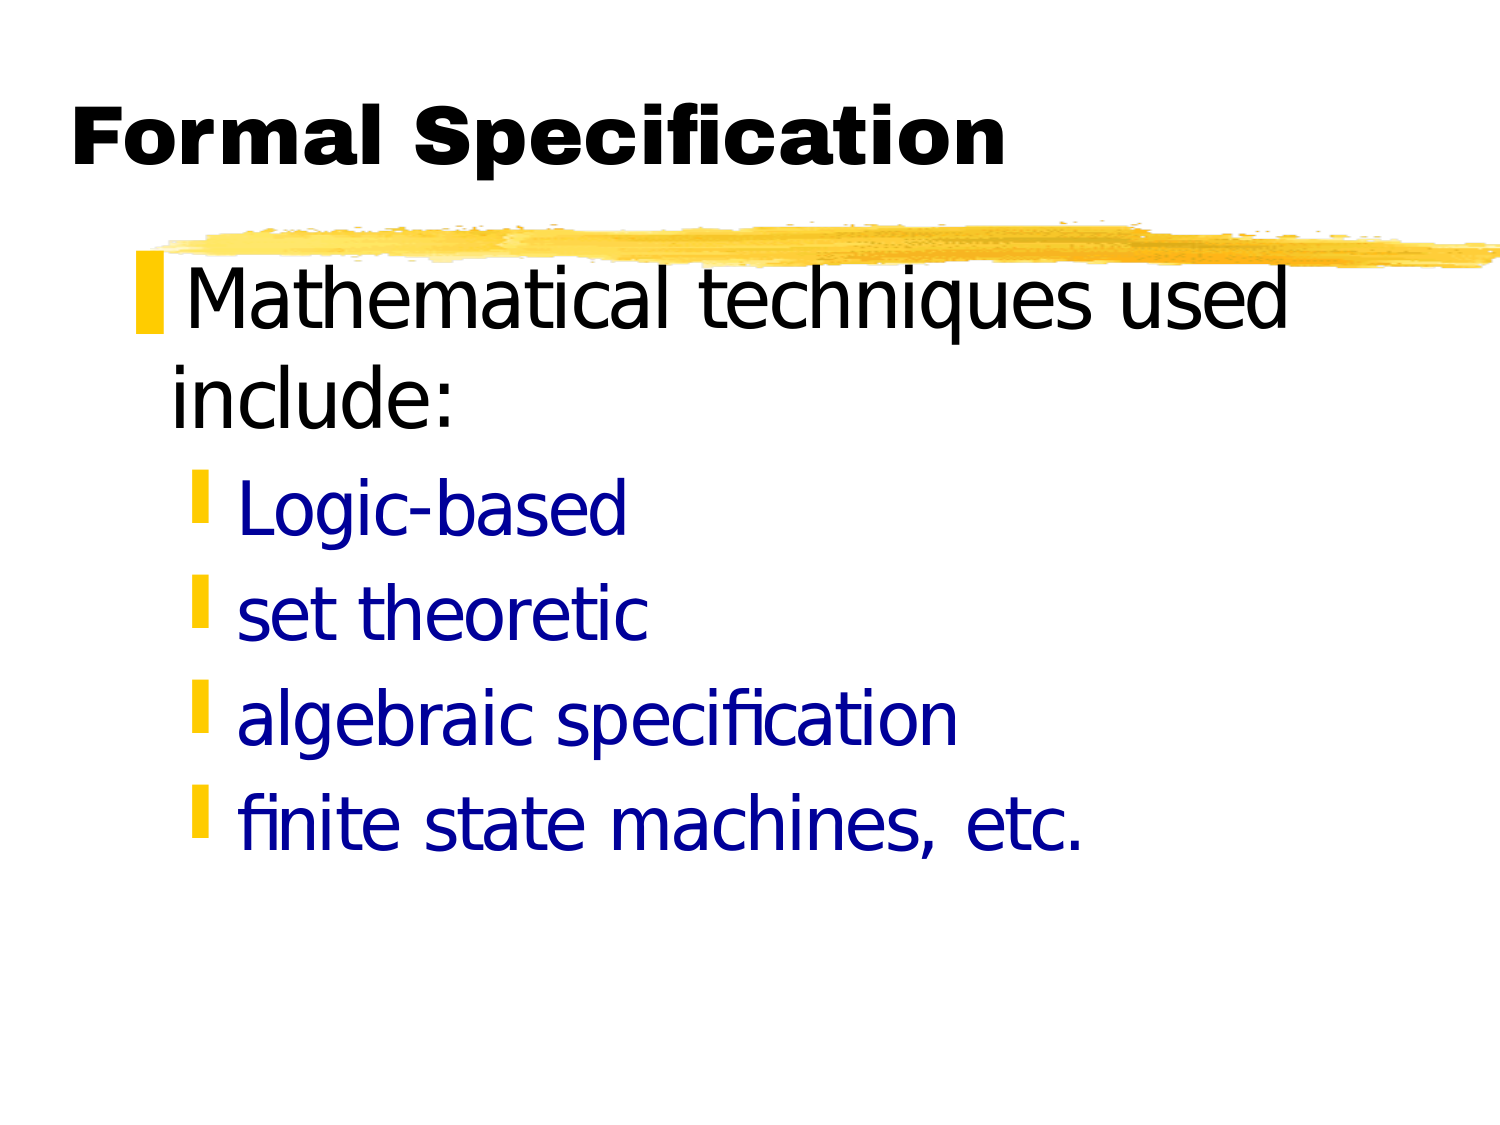

# Formal Specification
Mathematical techniques used include:
Logic-based
set theoretic
algebraic specification
finite state machines, etc.
68